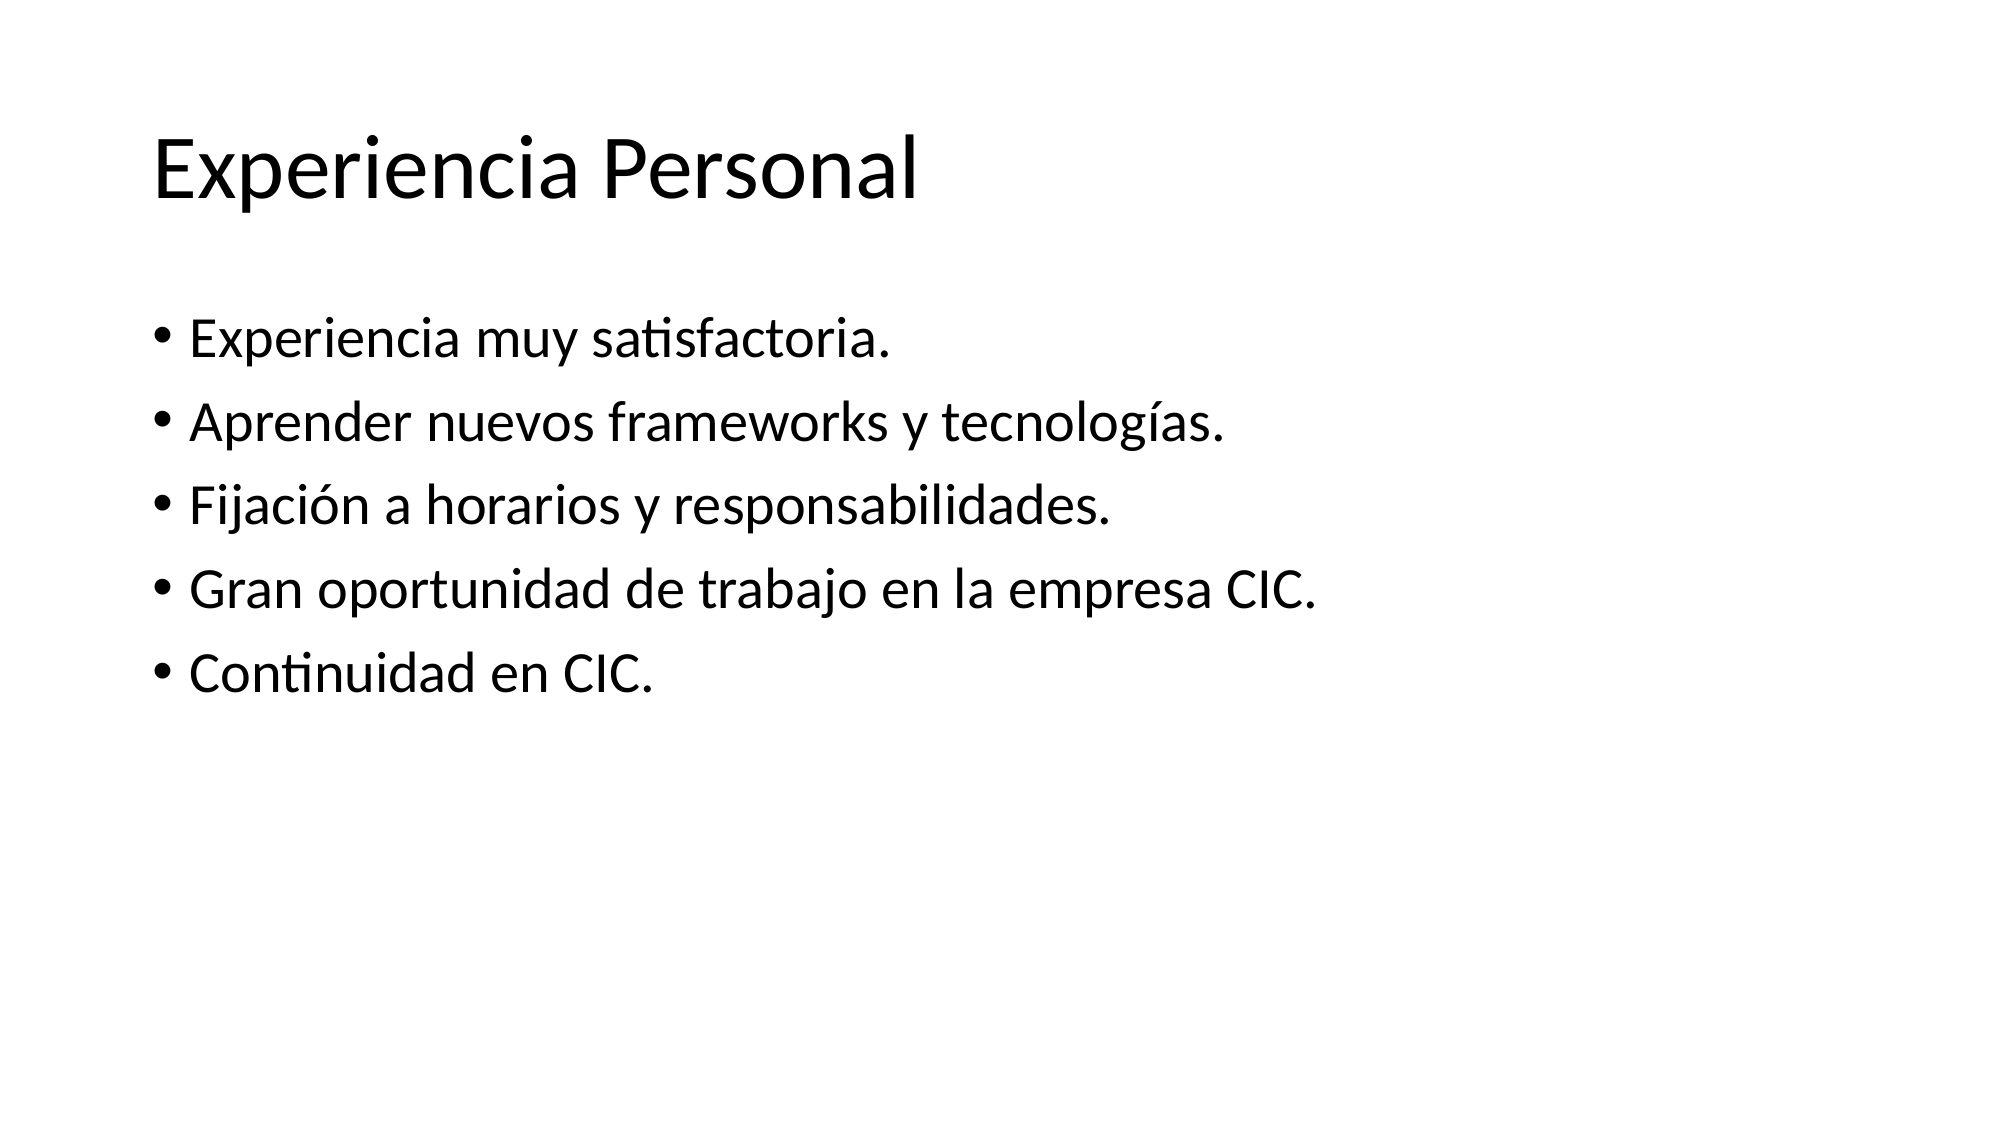

# Experiencia Personal
Experiencia muy satisfactoria.
Aprender nuevos frameworks y tecnologías.
Fijación a horarios y responsabilidades.
Gran oportunidad de trabajo en la empresa CIC.
Continuidad en CIC.